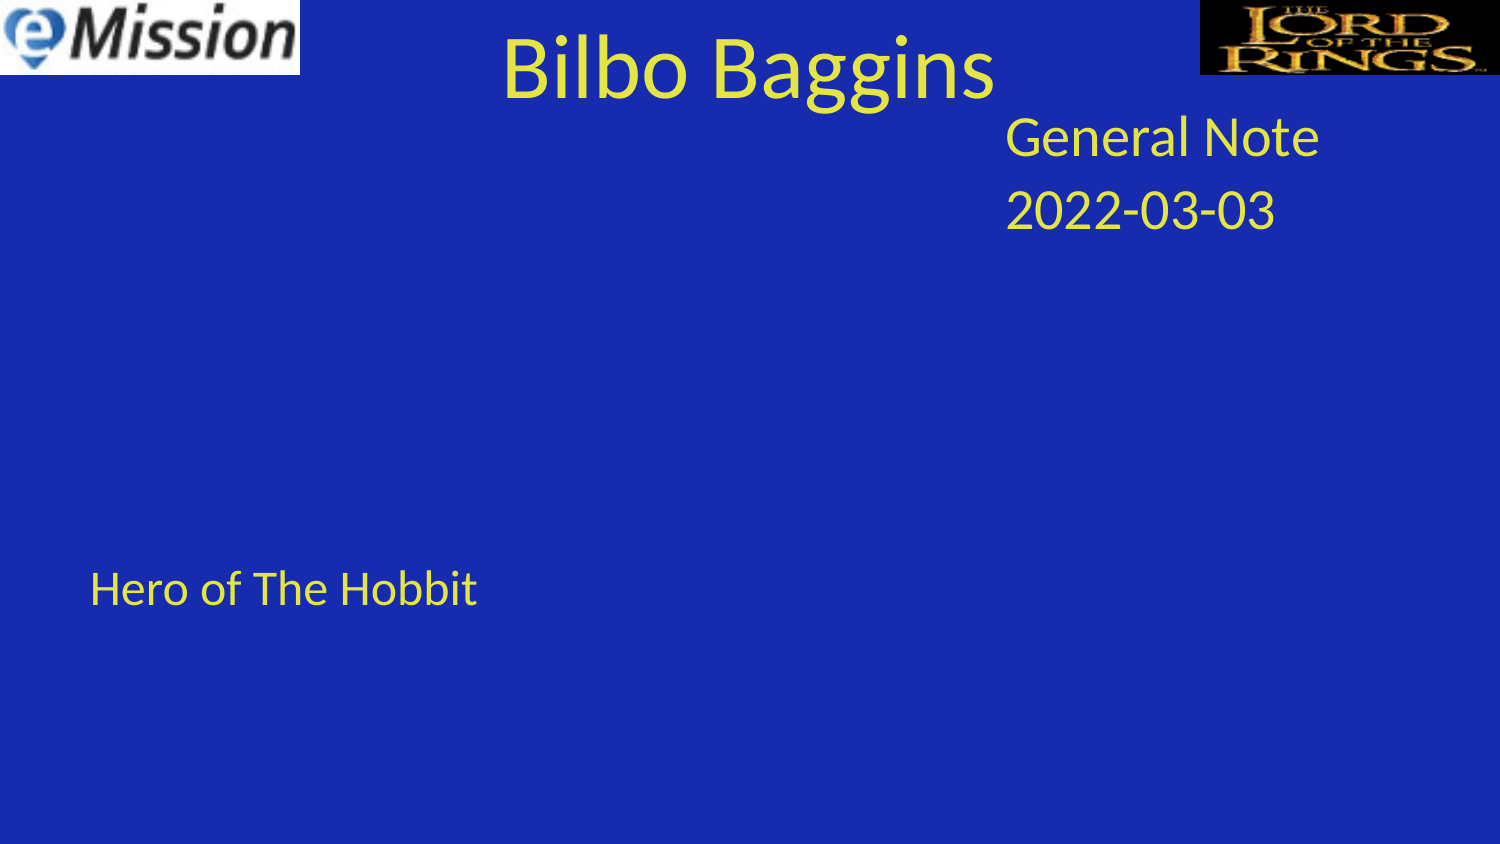

Bilbo Baggins
| General Note |
| --- |
| 2022-03-03 |
Hero of The Hobbit